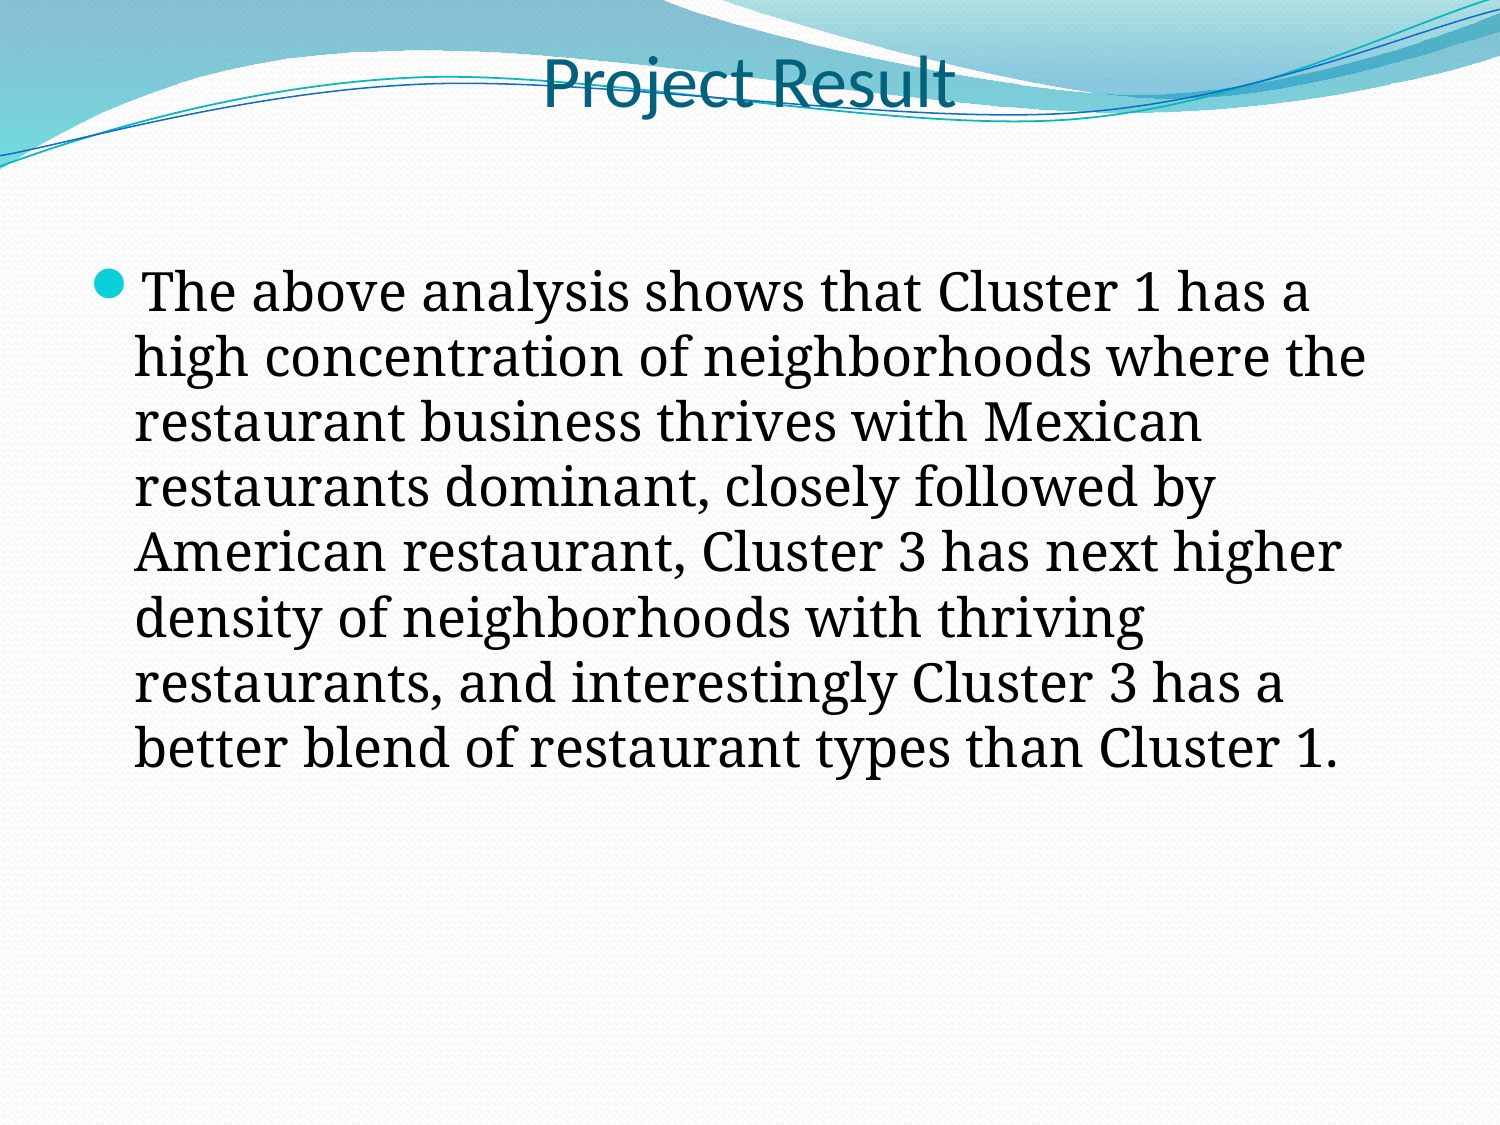

# Project Result
The above analysis shows that Cluster 1 has a high concentration of neighborhoods where the restaurant business thrives with Mexican restaurants dominant, closely followed by American restaurant, Cluster 3 has next higher density of neighborhoods with thriving restaurants, and interestingly Cluster 3 has a better blend of restaurant types than Cluster 1.